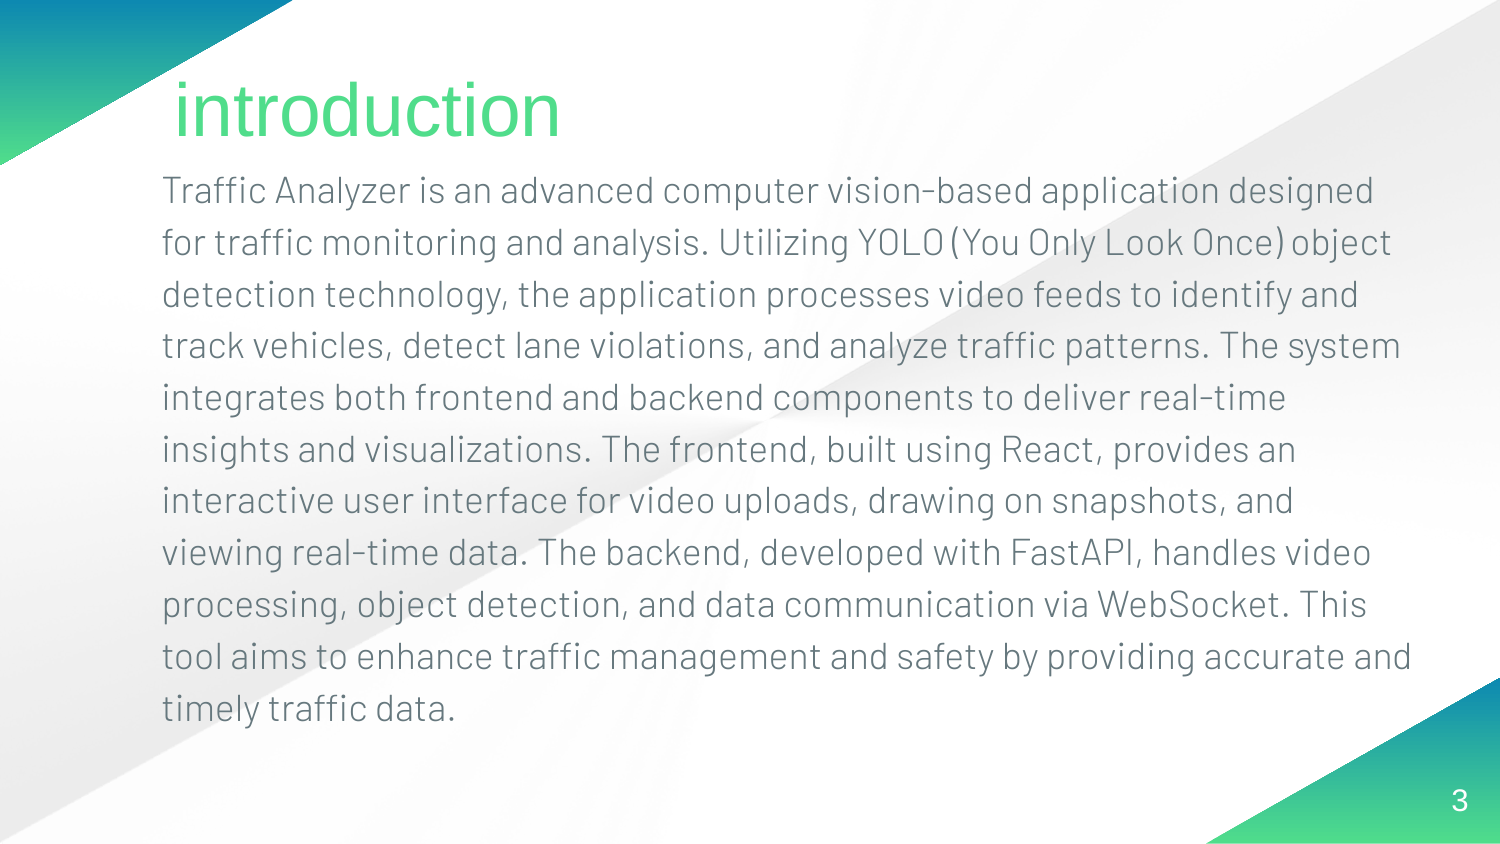

introduction
Traffic Analyzer is an advanced computer vision-based application designed for traffic monitoring and analysis. Utilizing YOLO (You Only Look Once) object detection technology, the application processes video feeds to identify and track vehicles, detect lane violations, and analyze traffic patterns. The system integrates both frontend and backend components to deliver real-time insights and visualizations. The frontend, built using React, provides an interactive user interface for video uploads, drawing on snapshots, and viewing real-time data. The backend, developed with FastAPI, handles video processing, object detection, and data communication via WebSocket. This tool aims to enhance traffic management and safety by providing accurate and timely traffic data.
3